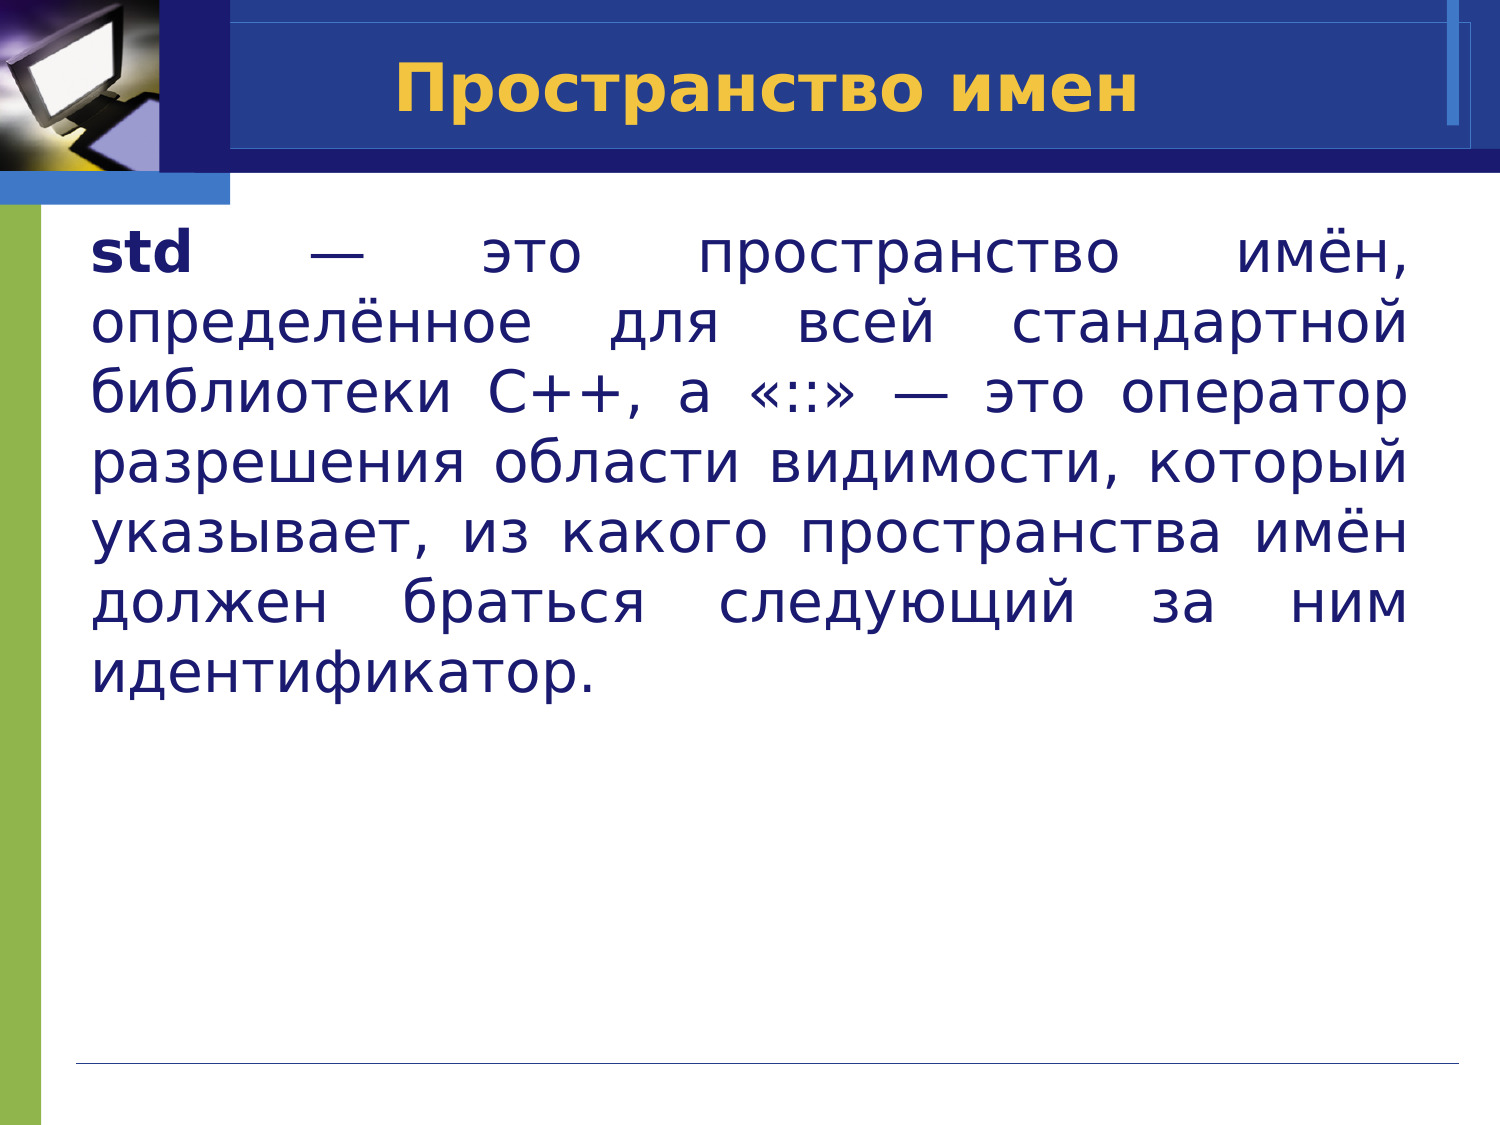

# Пространство имен
std — это пространство имён, определённое для всей стандартной библиотеки С++, а «::» — это оператор разрешения области видимости, который указывает, из какого пространства имён должен браться следующий за ним идентификатор.